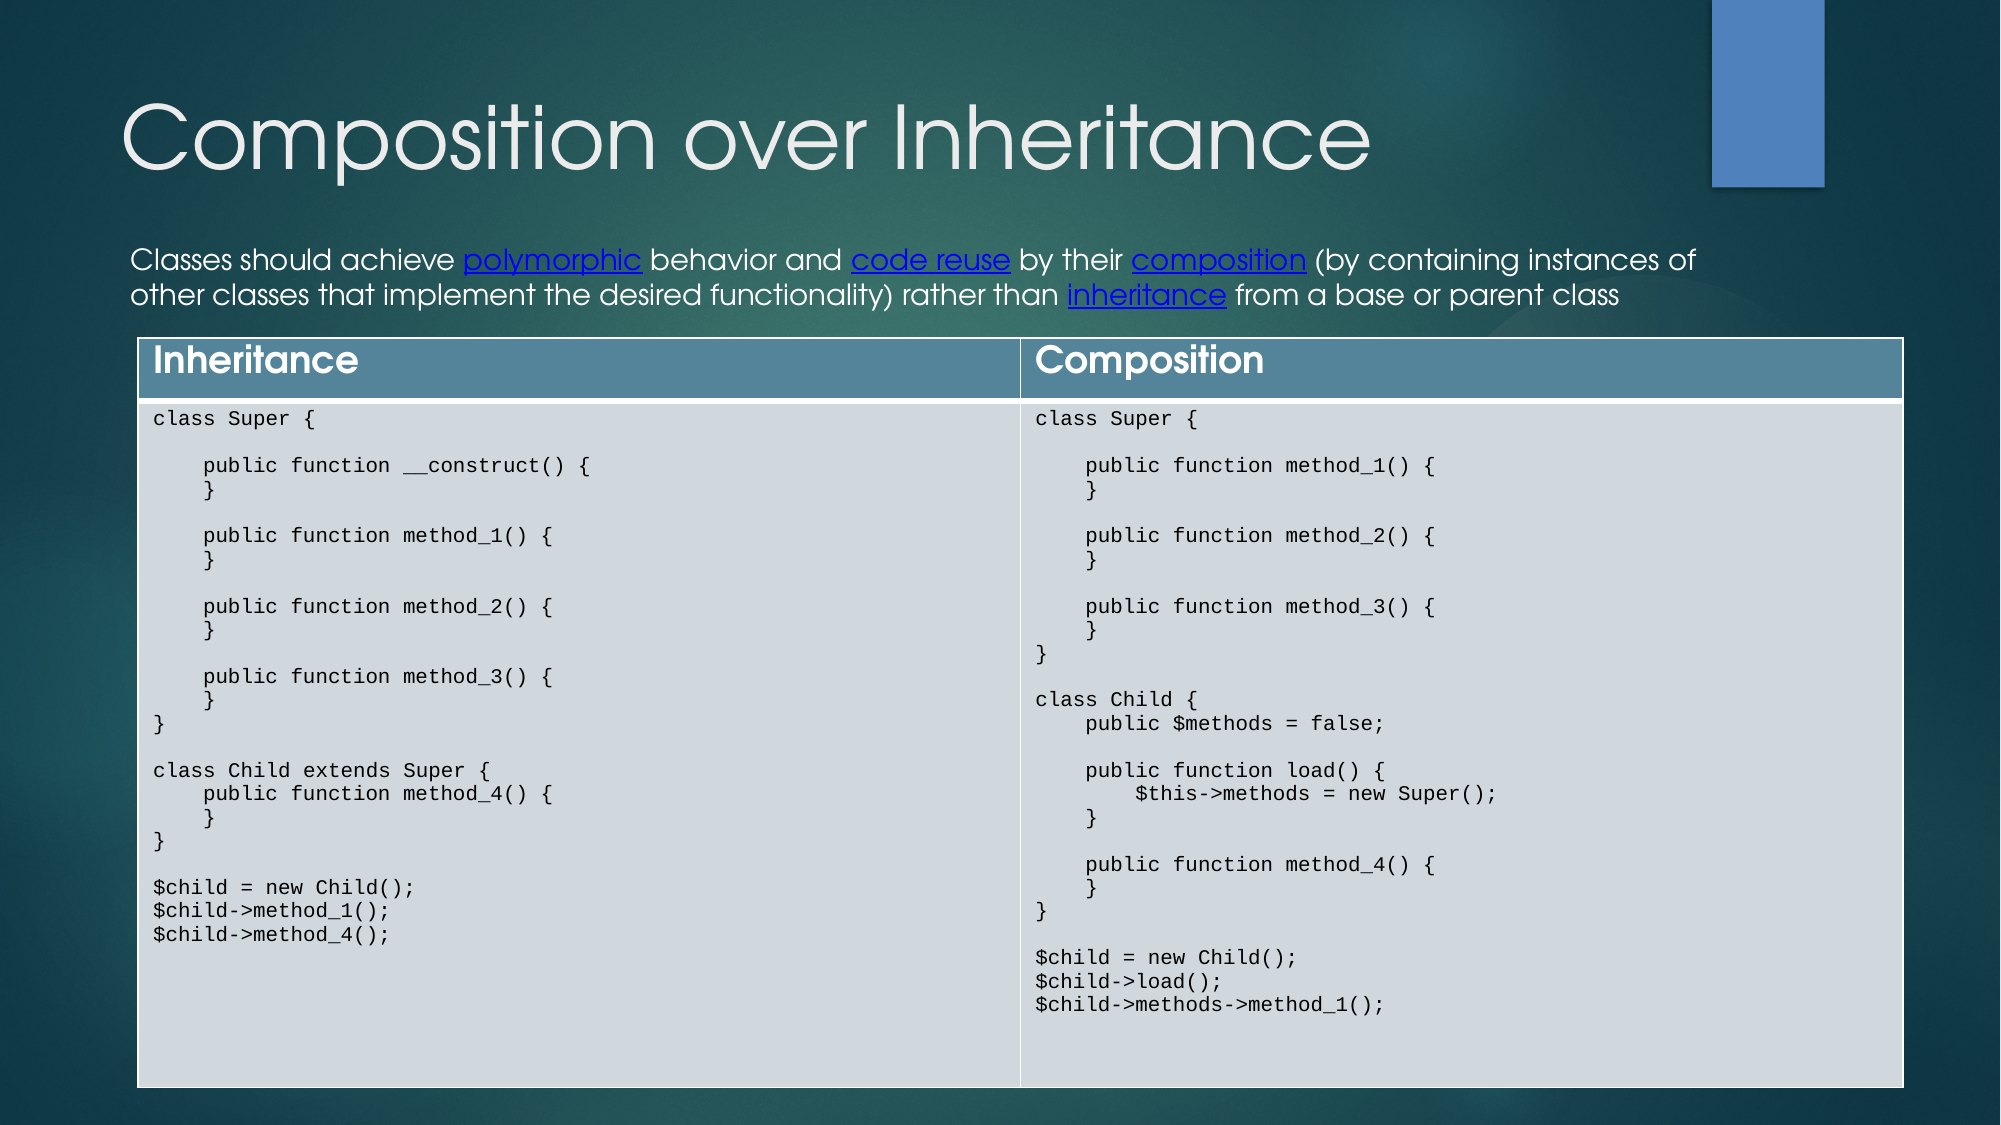

Composition over Inheritance
Classes should achieve polymorphic behavior and code reuse by their composition (by containing instances of other classes that implement the desired functionality) rather than inheritance from a base or parent class
| Inheritance | Composition |
| --- | --- |
| class Super { public function \_\_construct() { } public function method\_1() { } public function method\_2() { } public function method\_3() { } } class Child extends Super { public function method\_4() { } } $child = new Child(); $child->method\_1(); $child->method\_4(); | class Super { public function method\_1() { } public function method\_2() { } public function method\_3() { } } class Child { public $methods = false; public function load() { $this->methods = new Super(); } public function method\_4() { } } $child = new Child(); $child->load(); $child->methods->method\_1(); |